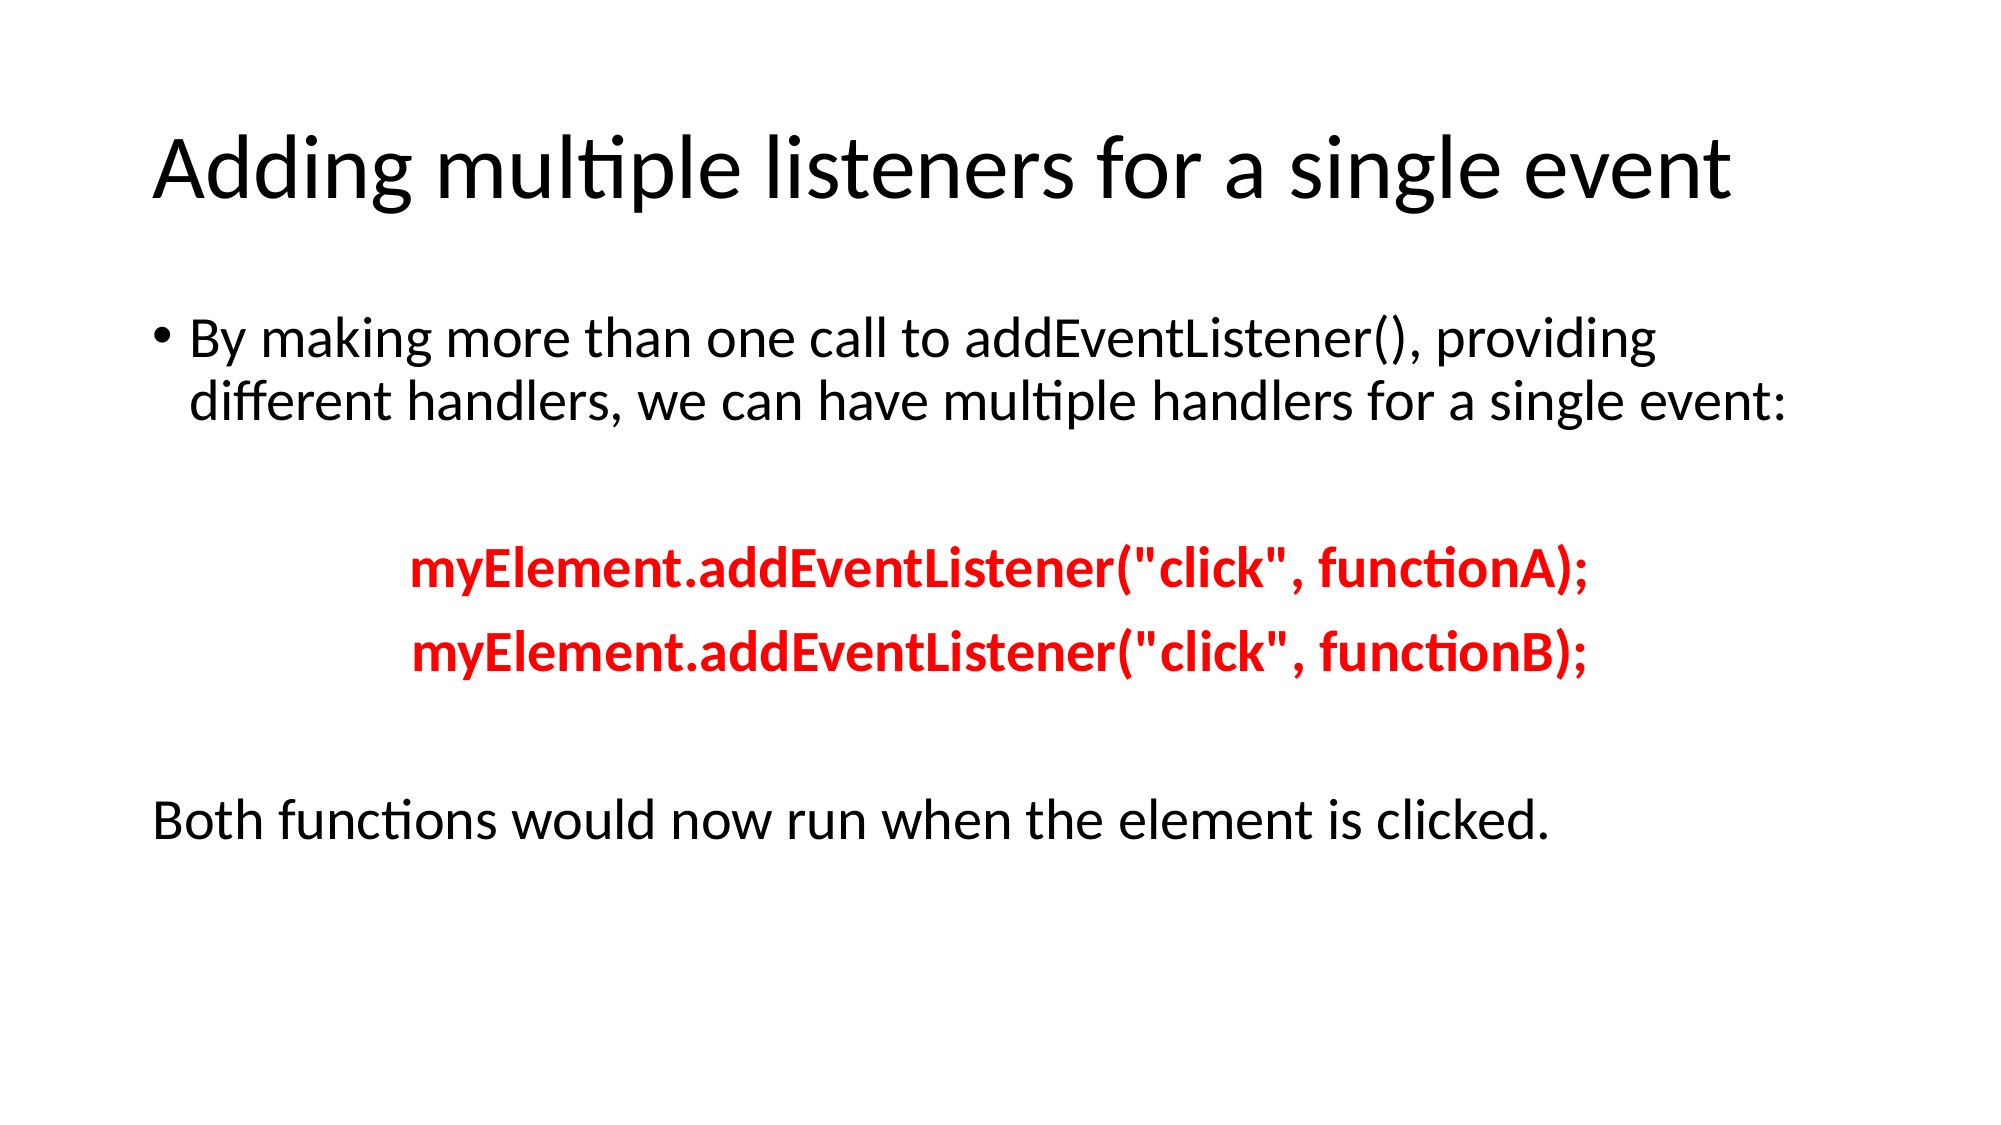

# Adding multiple listeners for a single event
By making more than one call to addEventListener(), providing different handlers, we can have multiple handlers for a single event:

myElement.addEventListener("click", functionA);
myElement.addEventListener("click", functionB);

Both functions would now run when the element is clicked.